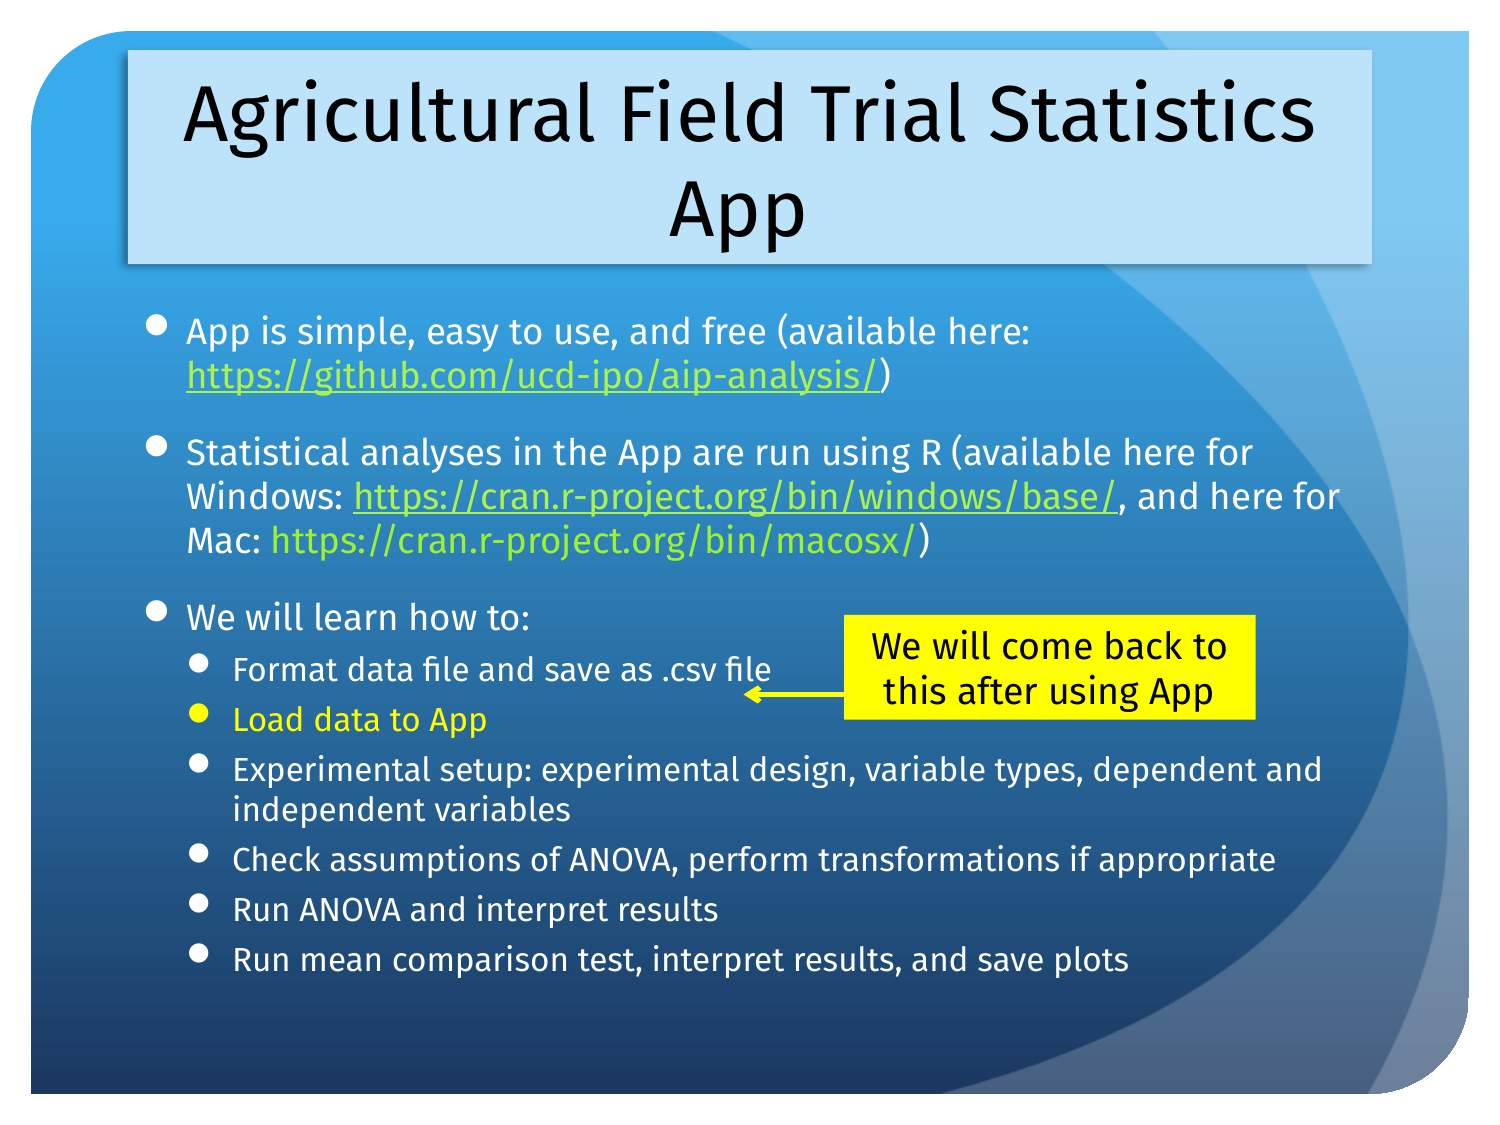

# Agricultural Field Trial Statistics App
App is simple, easy to use, and free (available here: https://github.com/ucd-ipo/aip-analysis/)
Statistical analyses in the App are run using R (available here for Windows: https://cran.r-project.org/bin/windows/base/, and here for Mac: https://cran.r-project.org/bin/macosx/)
We will learn how to:
Format data file and save as .csv file
Load data to App
Experimental setup: experimental design, variable types, dependent and independent variables
Check assumptions of ANOVA, perform transformations if appropriate
Run ANOVA and interpret results
Run mean comparison test, interpret results, and save plots
We will come back to this after using App